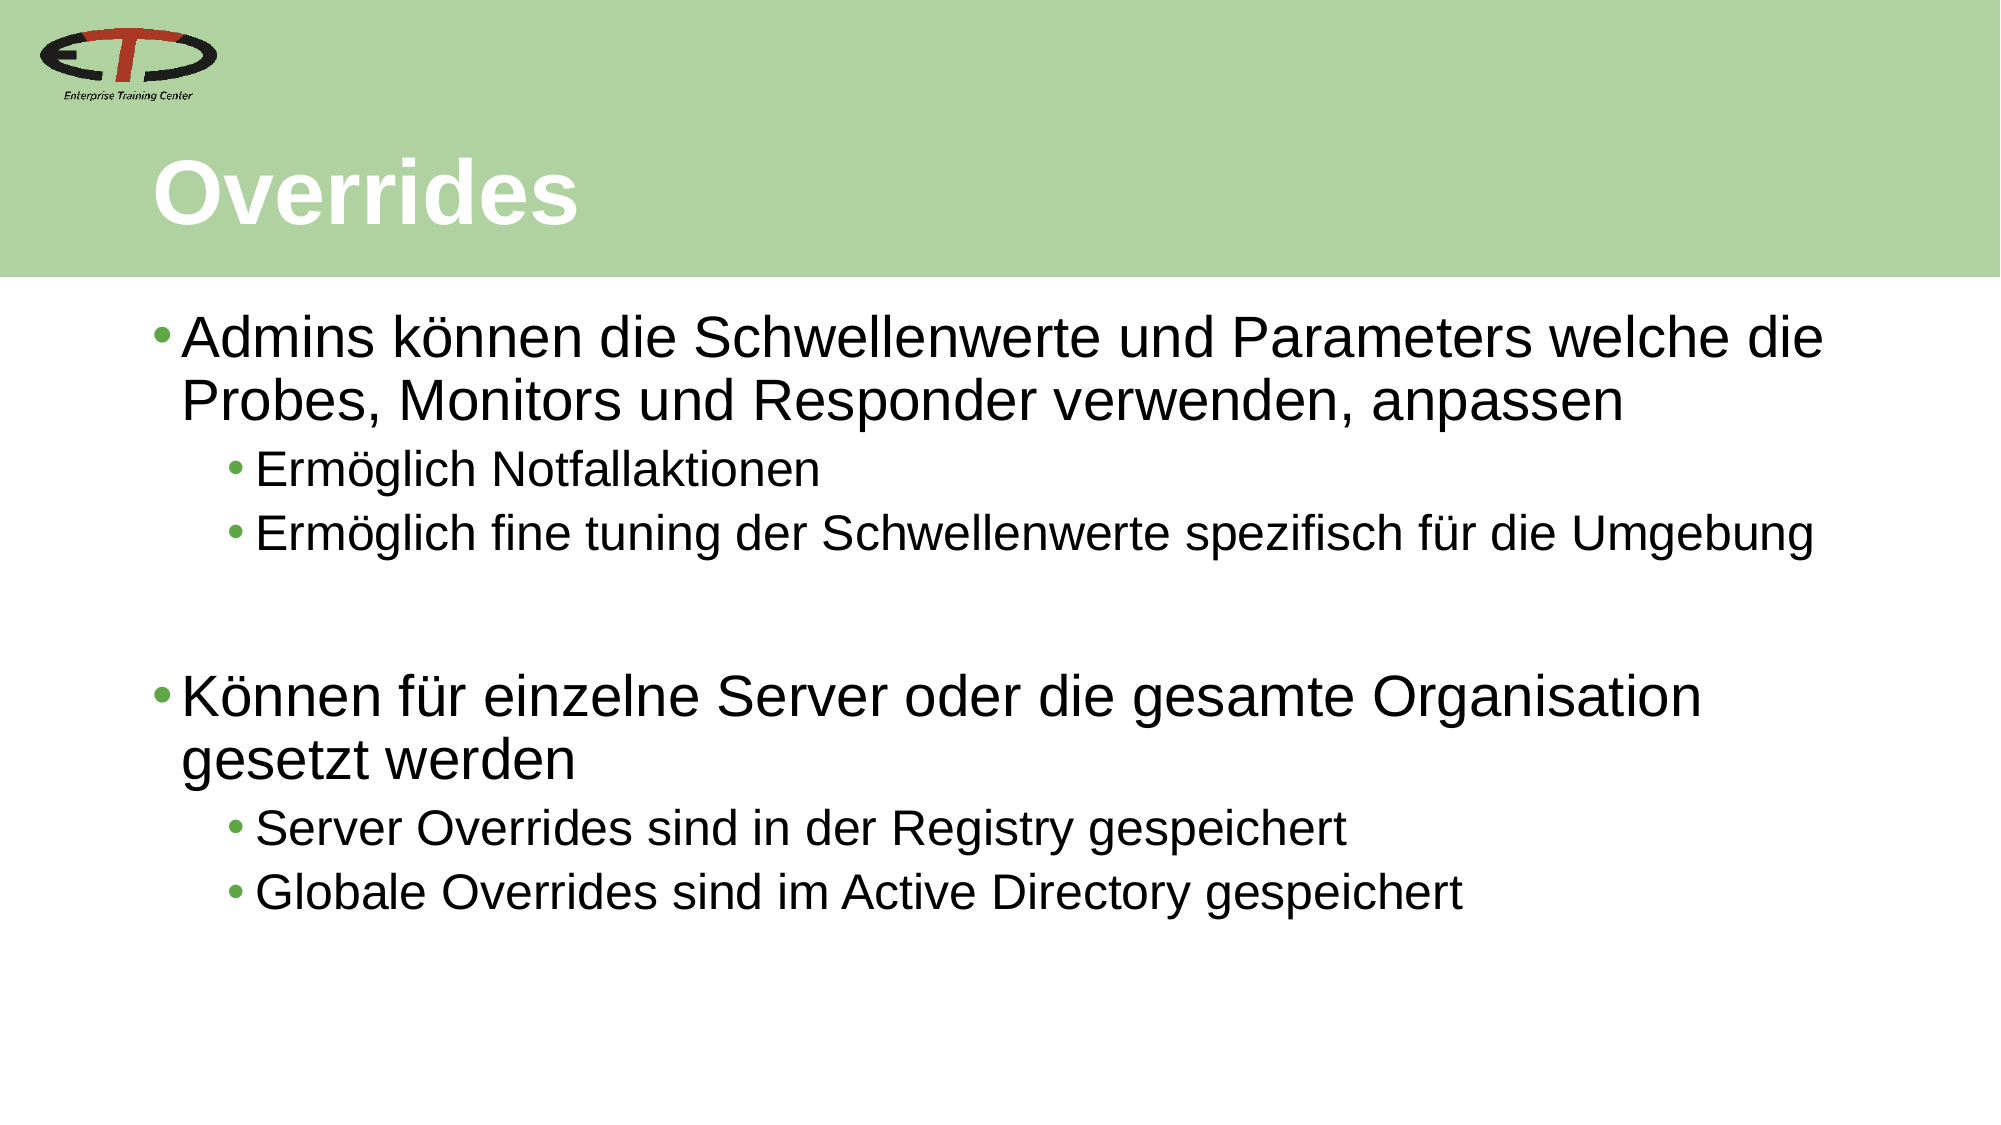

# Overrides
Admins können die Schwellenwerte und Parameters welche die Probes, Monitors und Responder verwenden, anpassen
Ermöglich Notfallaktionen
Ermöglich fine tuning der Schwellenwerte spezifisch für die Umgebung

Können für einzelne Server oder die gesamte Organisation gesetzt werden
Server Overrides sind in der Registry gespeichert
Globale Overrides sind im Active Directory gespeichert